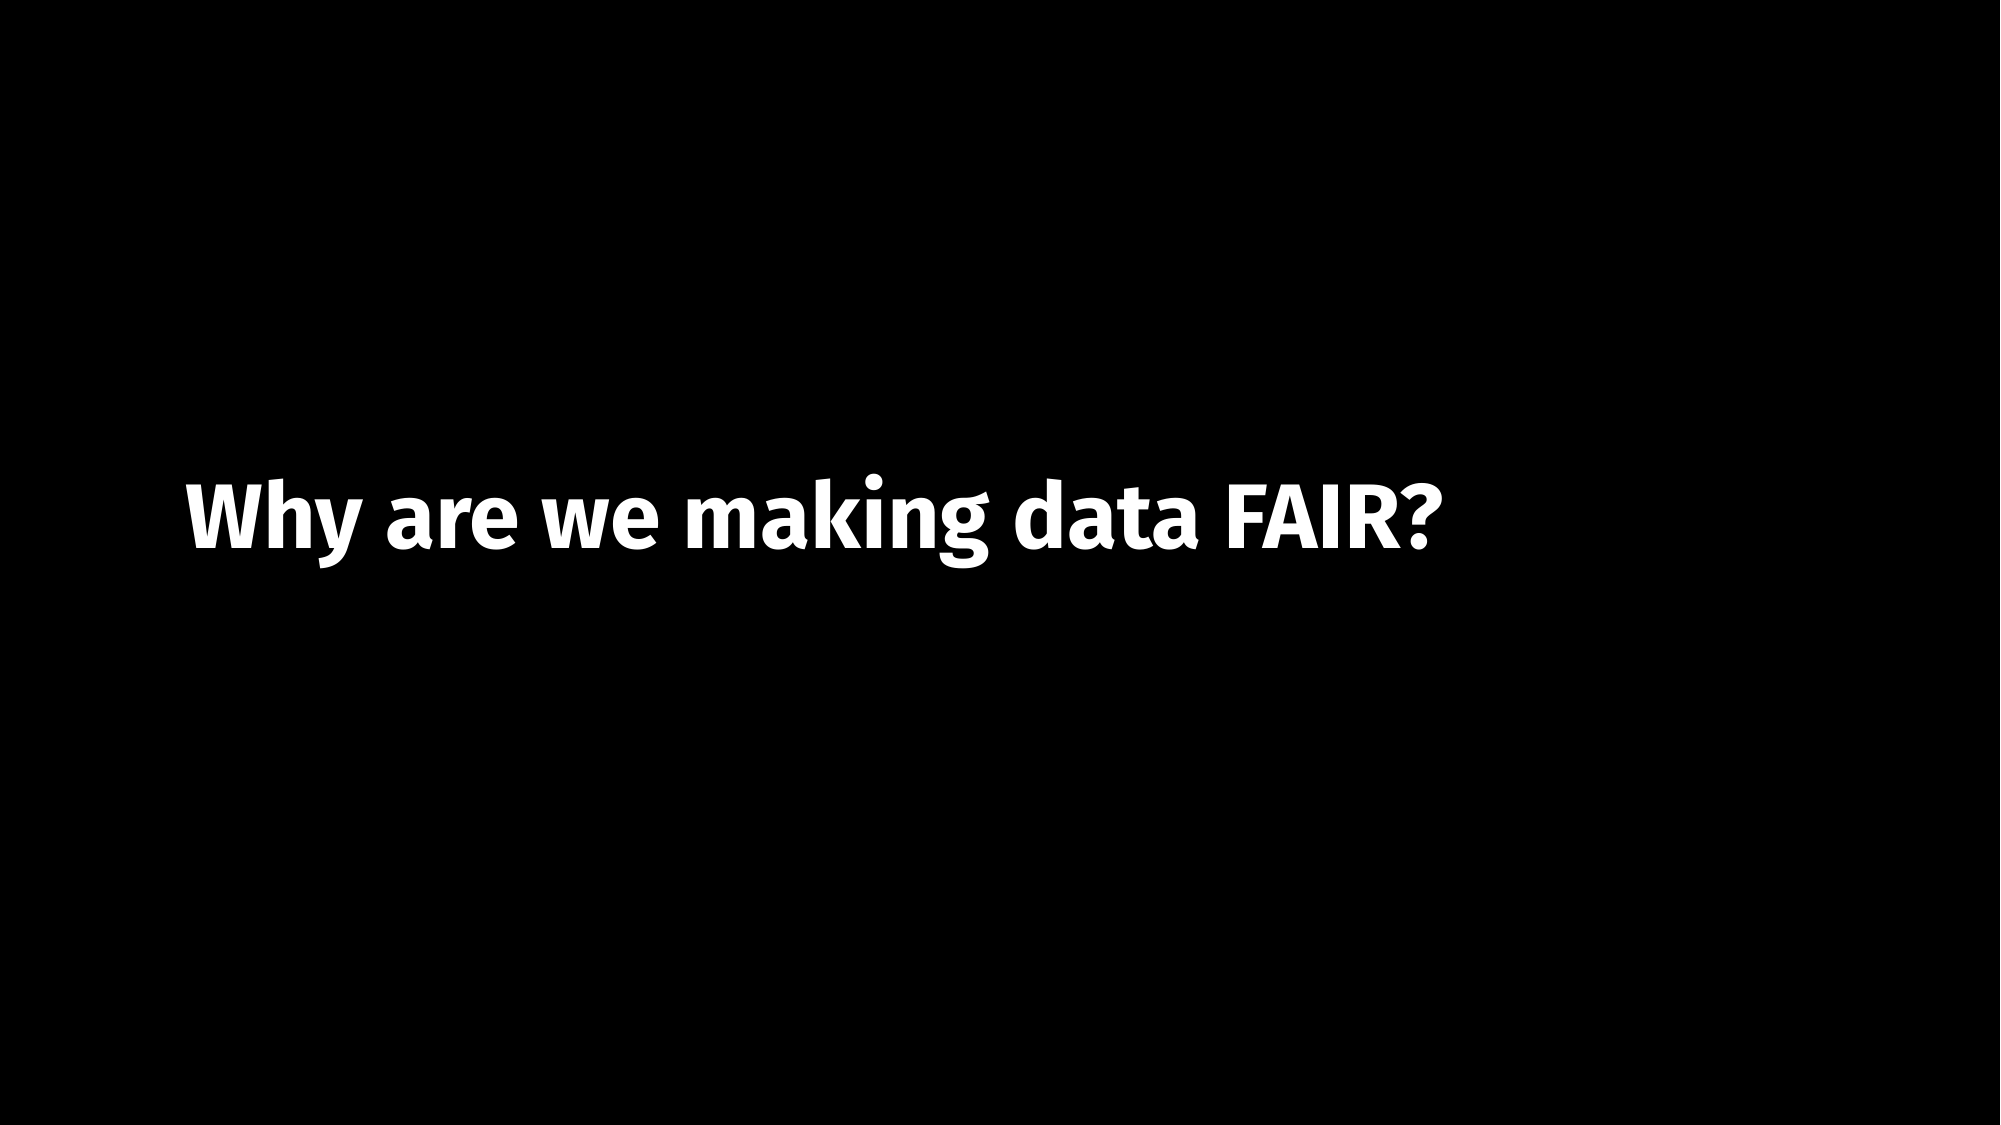

# Why are we making data FAIR?